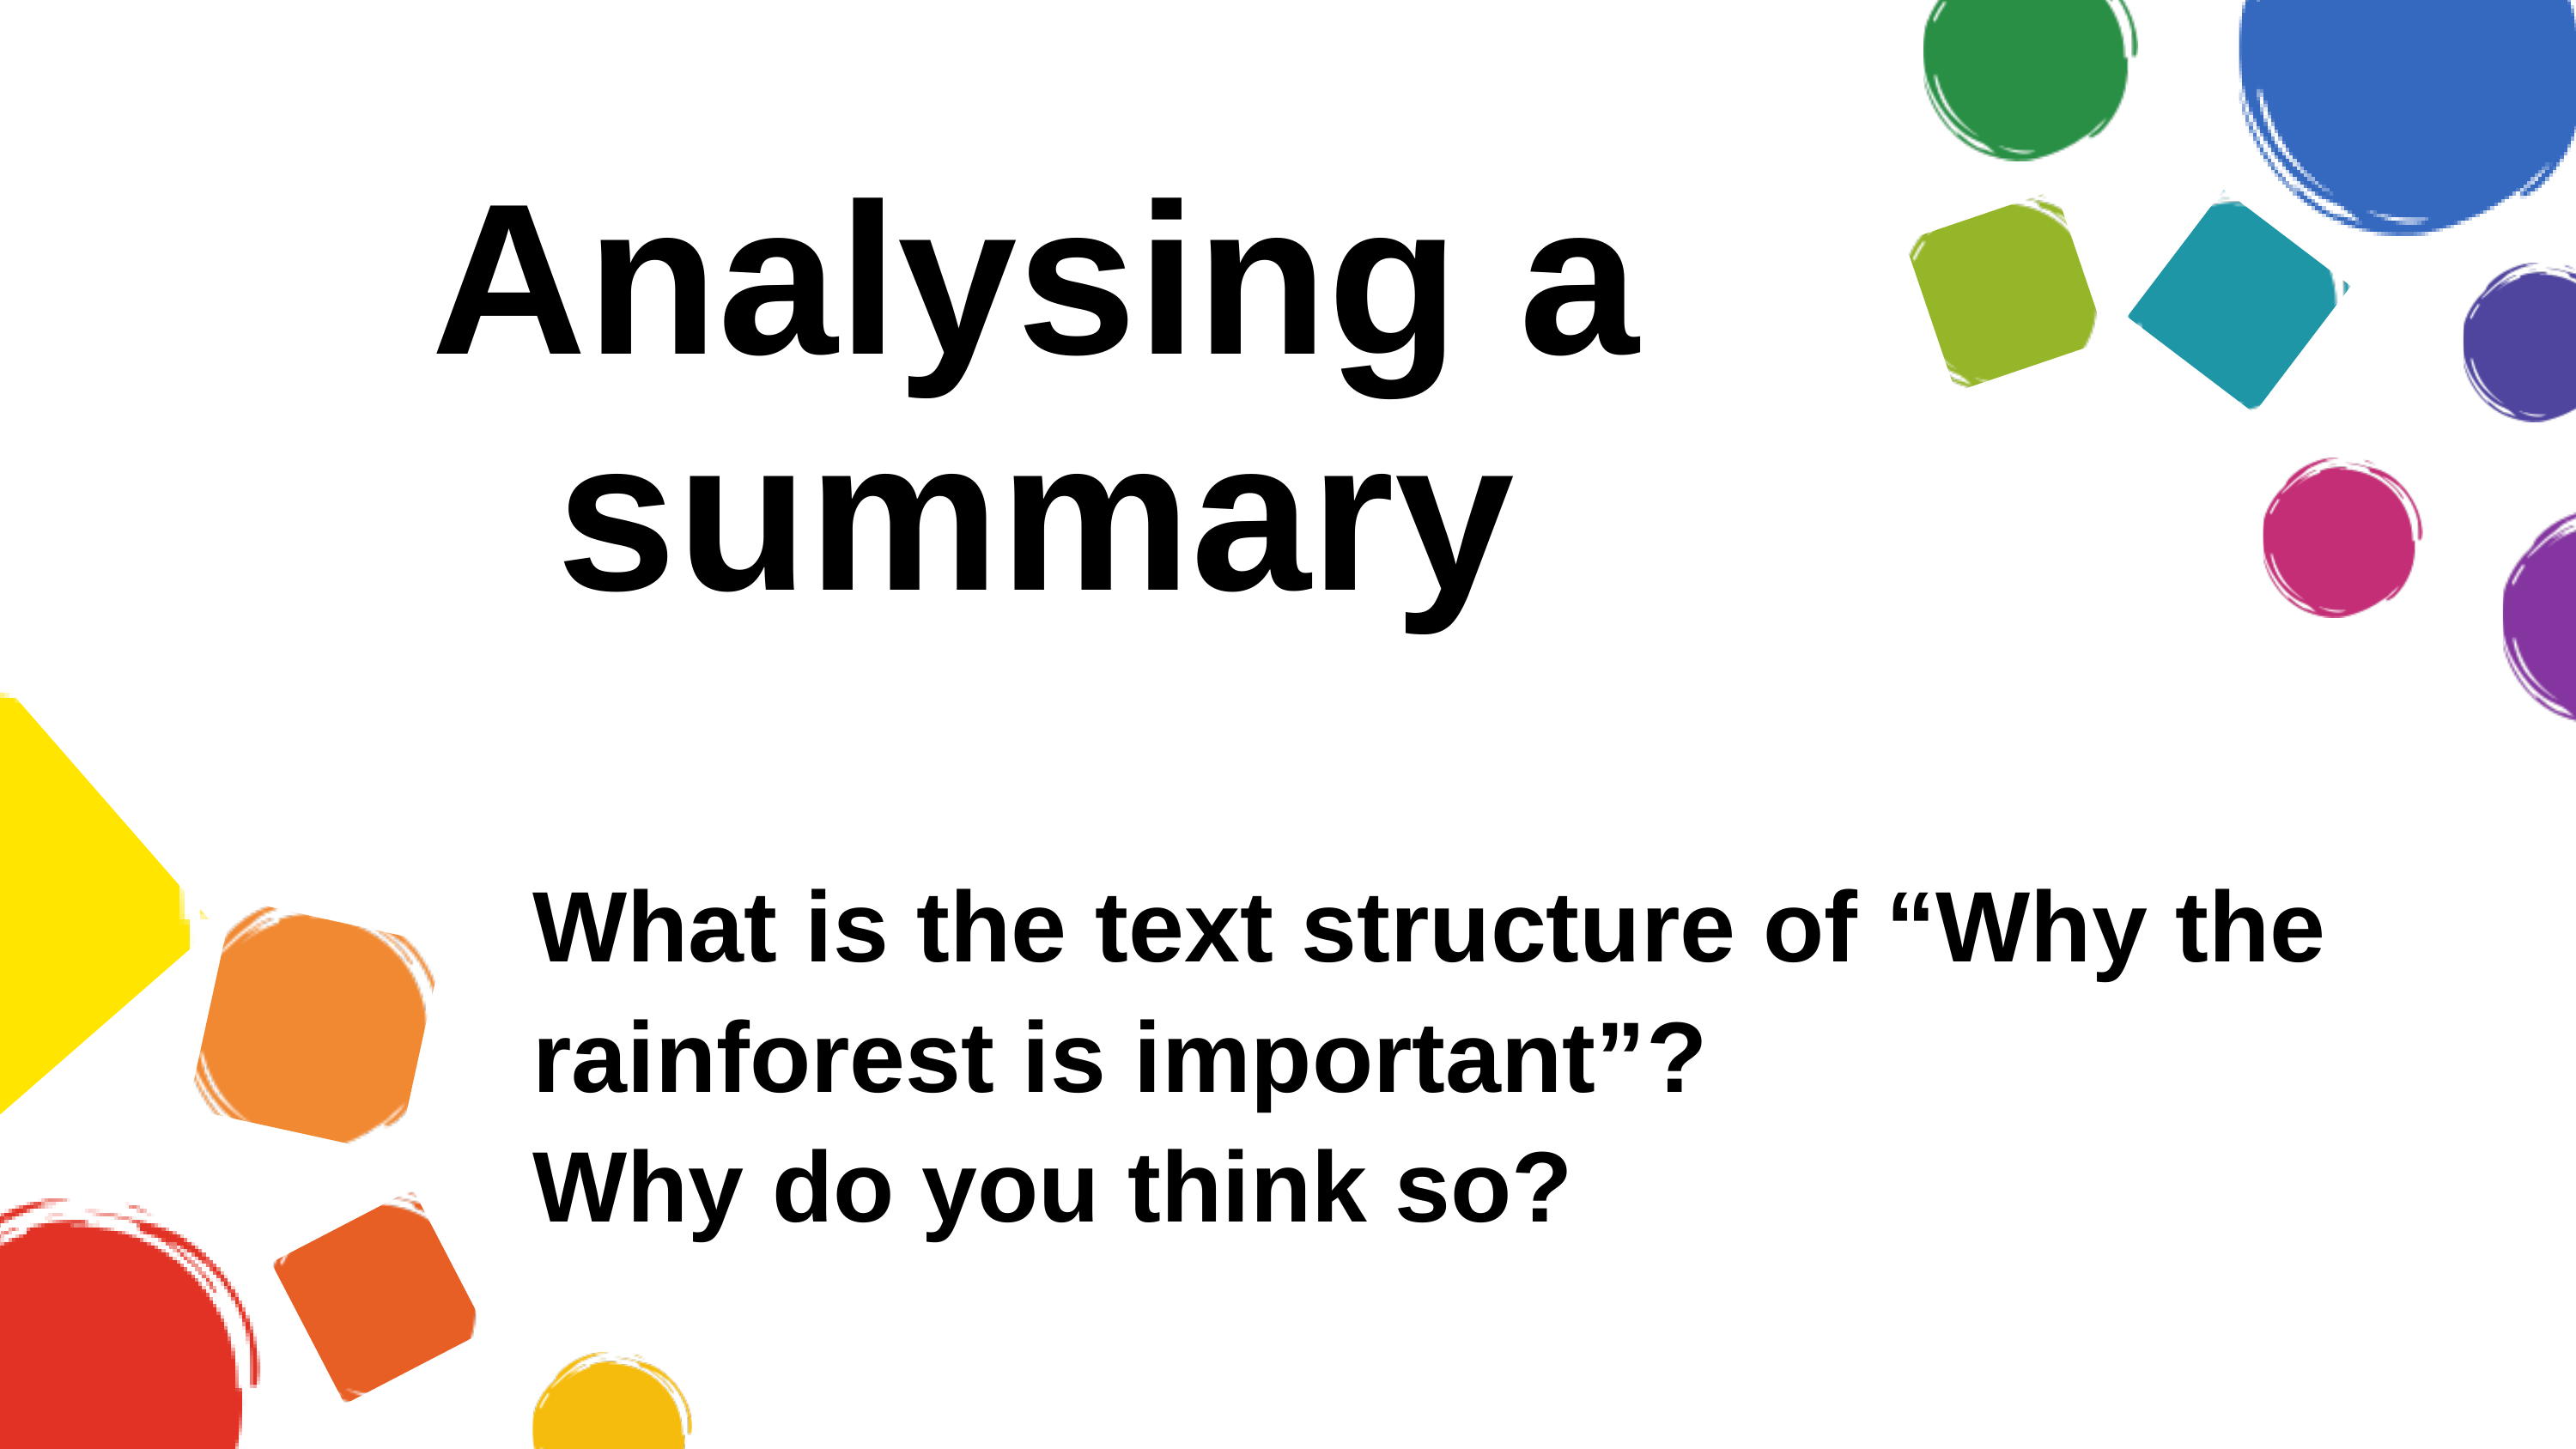

Analysing a summary

What is the text structure of “Why the rainforest is important”?
Why do you think so?